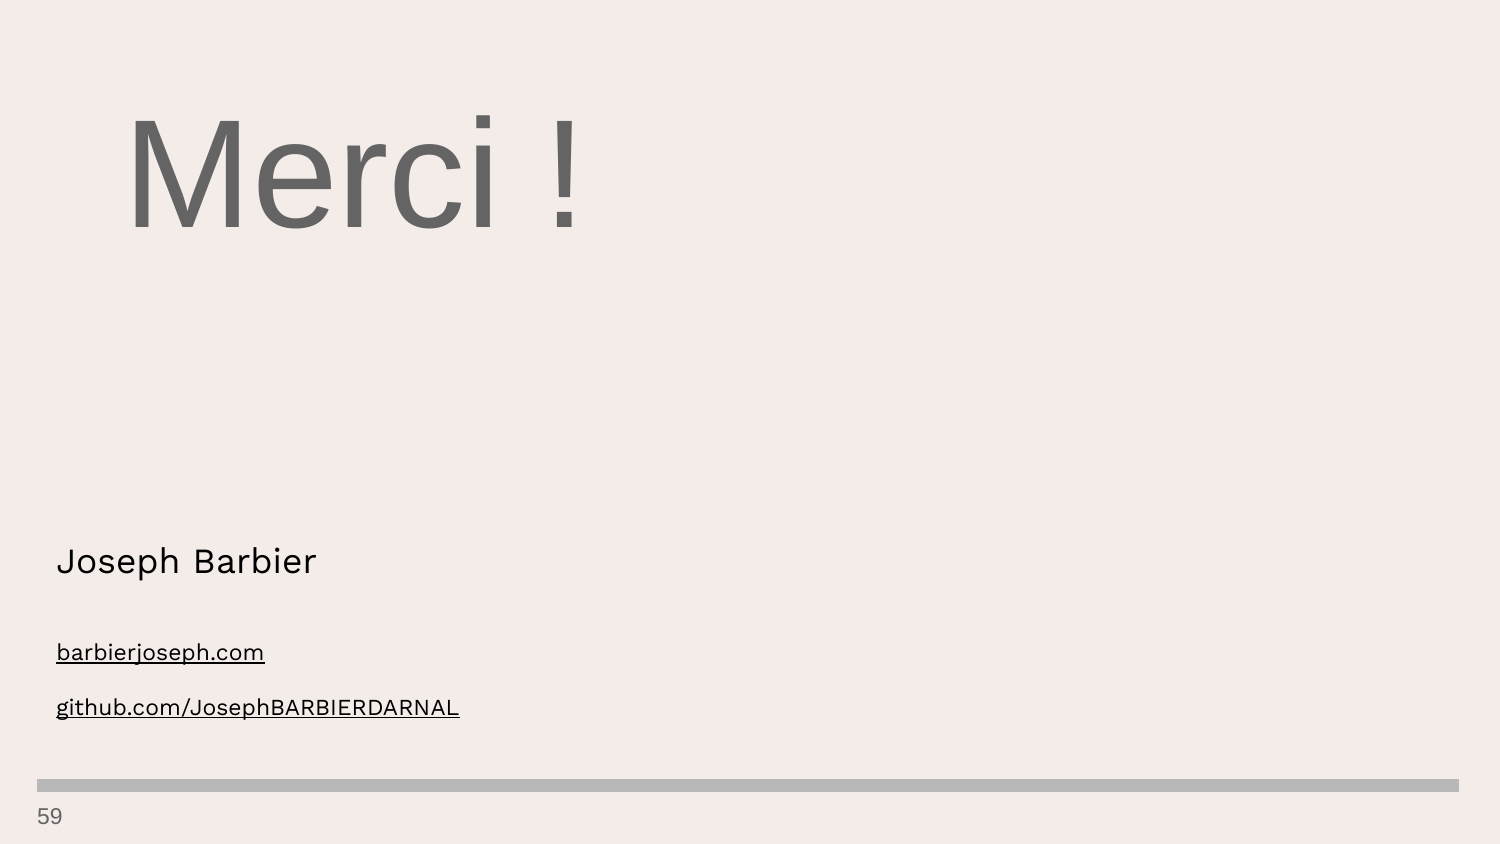

Merci !
barbierjoseph.com

github.com/JosephBARBIERDARNAL
Joseph Barbier
59